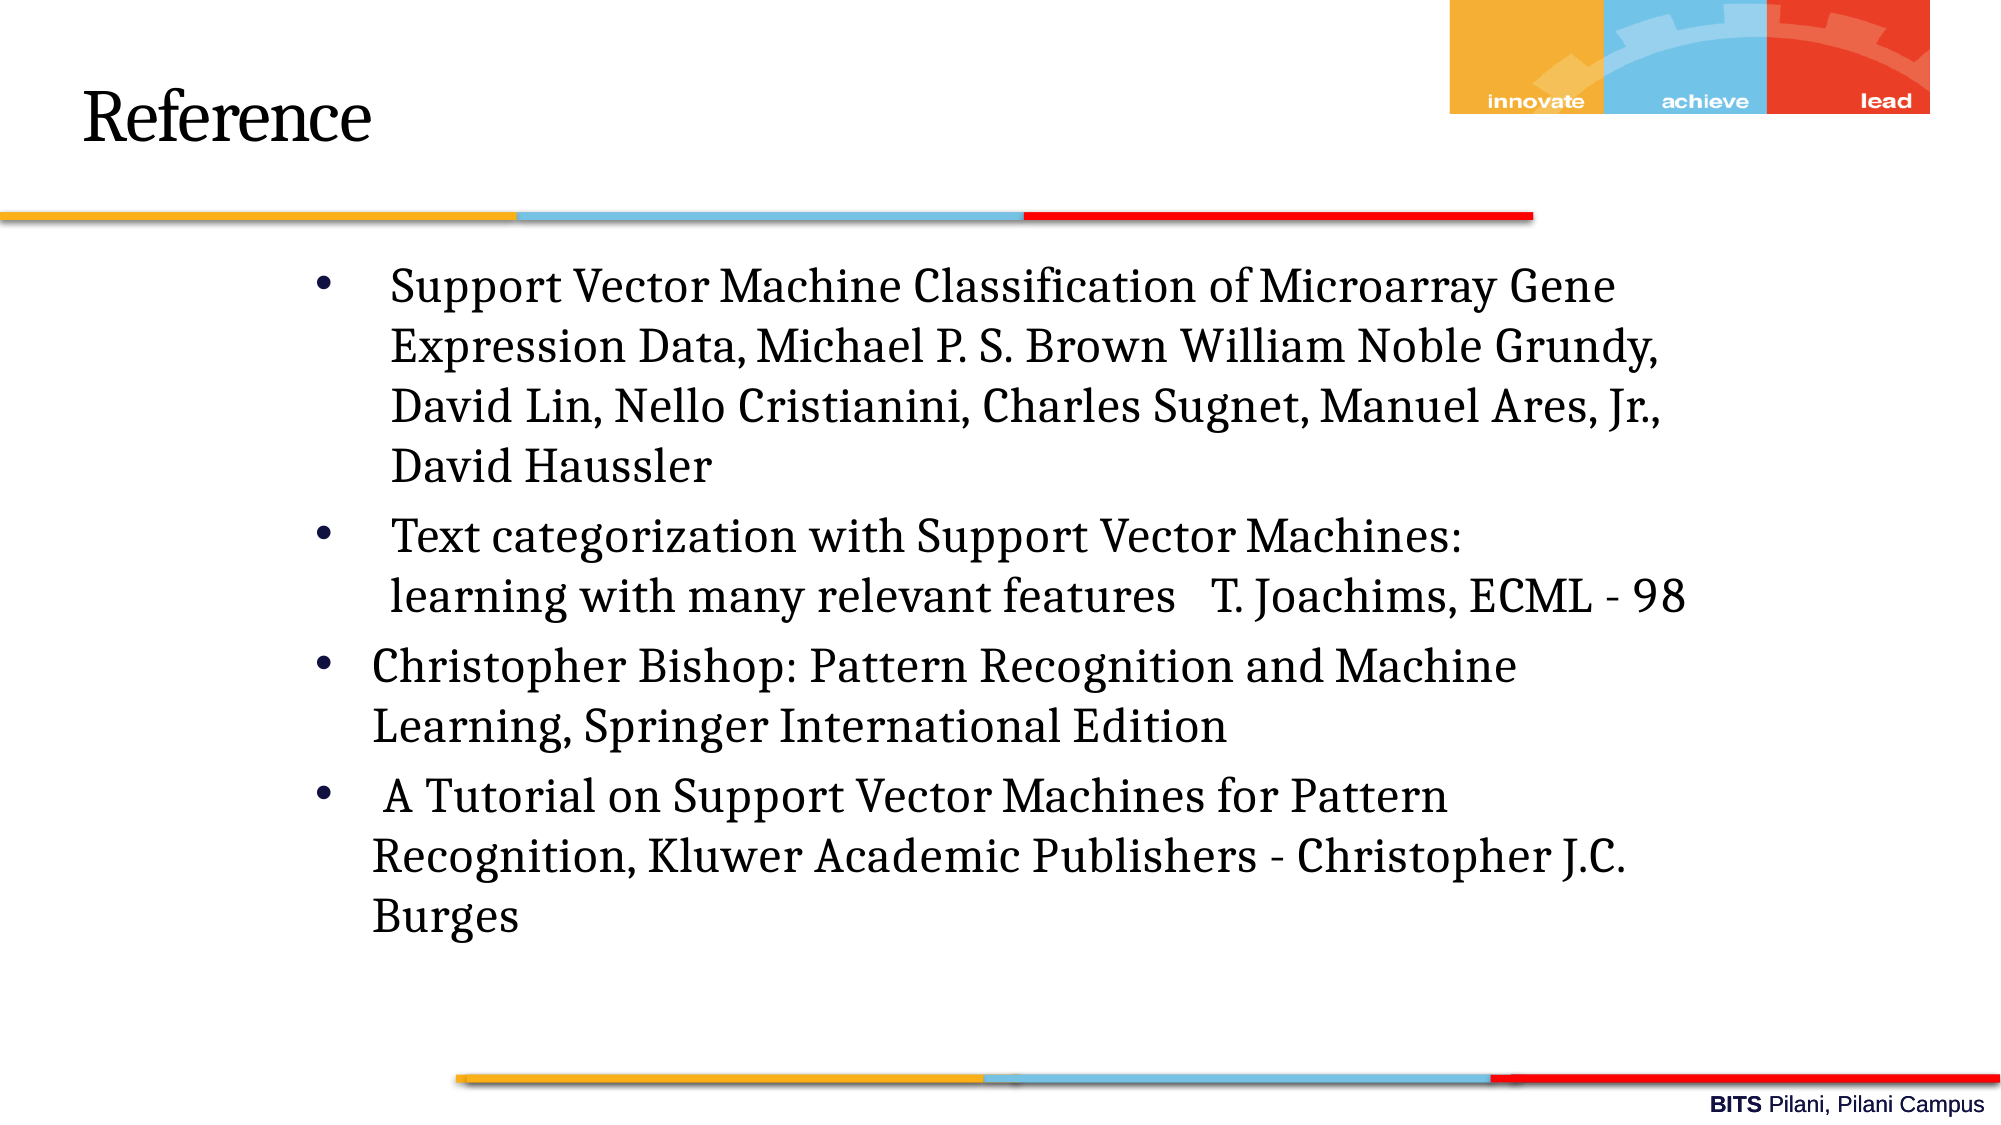

Reference
Support Vector Machine Classification of Microarray Gene Expression Data, Michael P. S. Brown William Noble Grundy, David Lin, Nello Cristianini, Charles Sugnet, Manuel Ares, Jr., David Haussler
Text categorization with Support Vector Machines:
learning with many relevant features   T. Joachims, ECML - 98
Christopher Bishop: Pattern Recognition and Machine Learning, Springer International Edition
 A Tutorial on Support Vector Machines for Pattern Recognition, Kluwer Academic Publishers - Christopher J.C. Burges